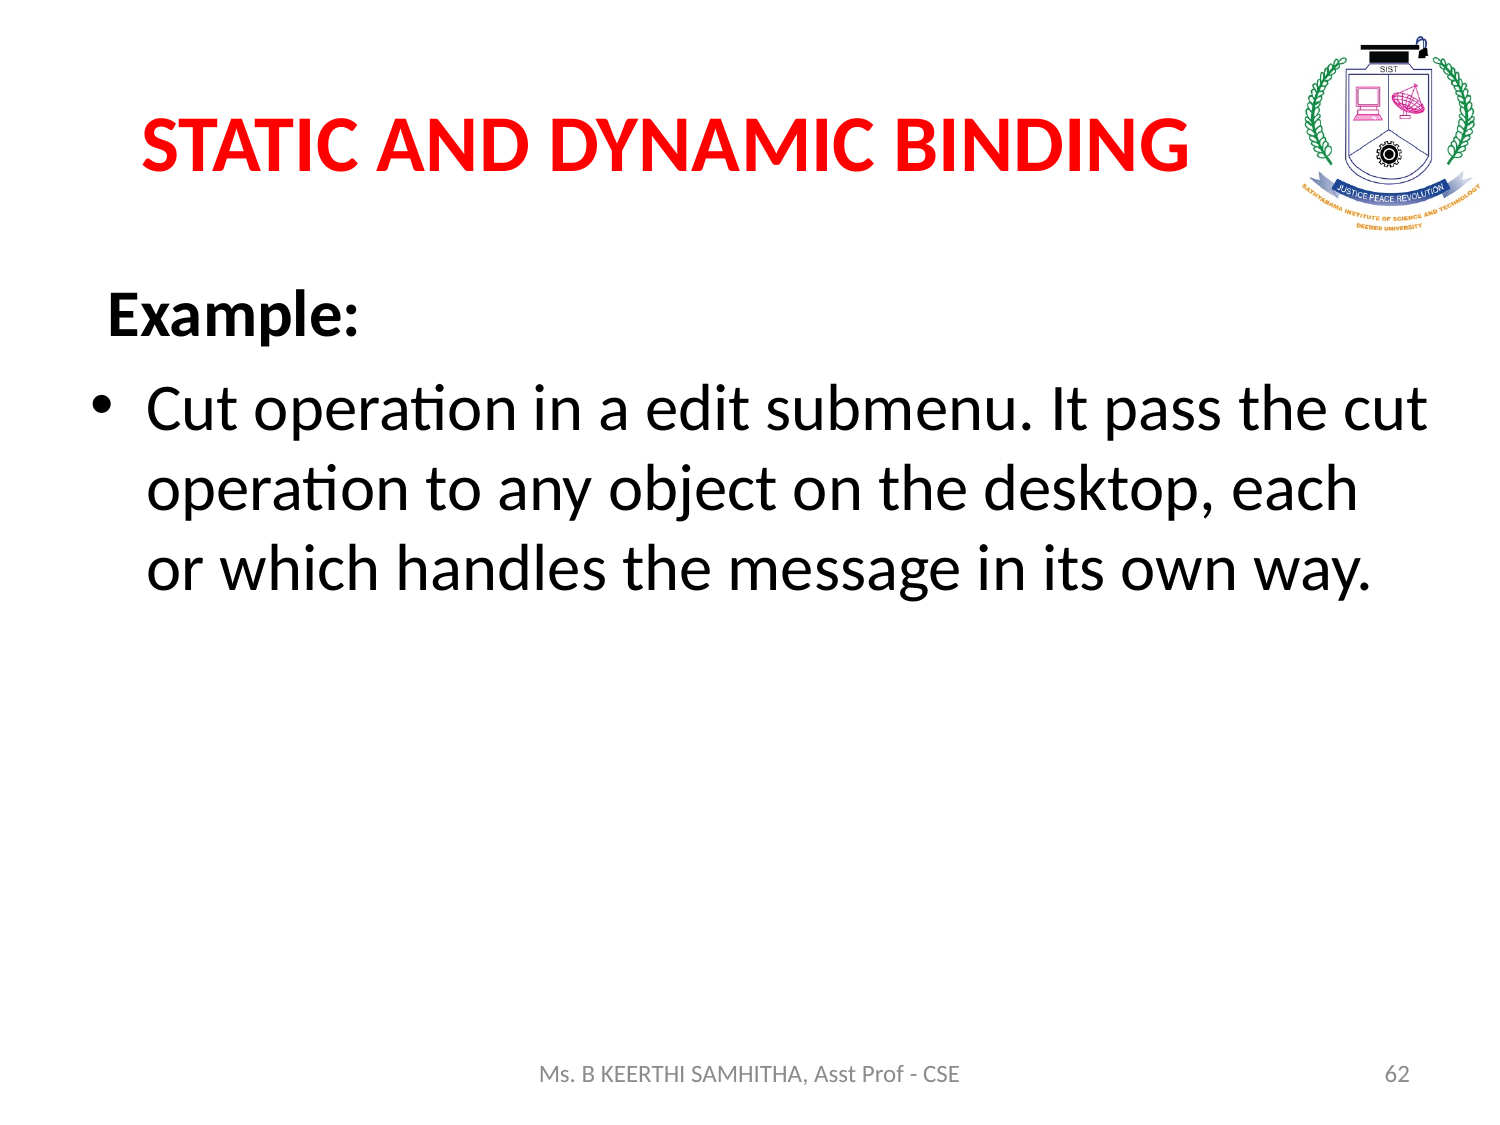

# STATIC AND DYNAMIC BINDING
Example:
Cut operation in a edit submenu. It pass the cut operation to any object on the desktop, each or which handles the message in its own way.

Ms. B KEERTHI SAMHITHA, Asst Prof - CSE
62